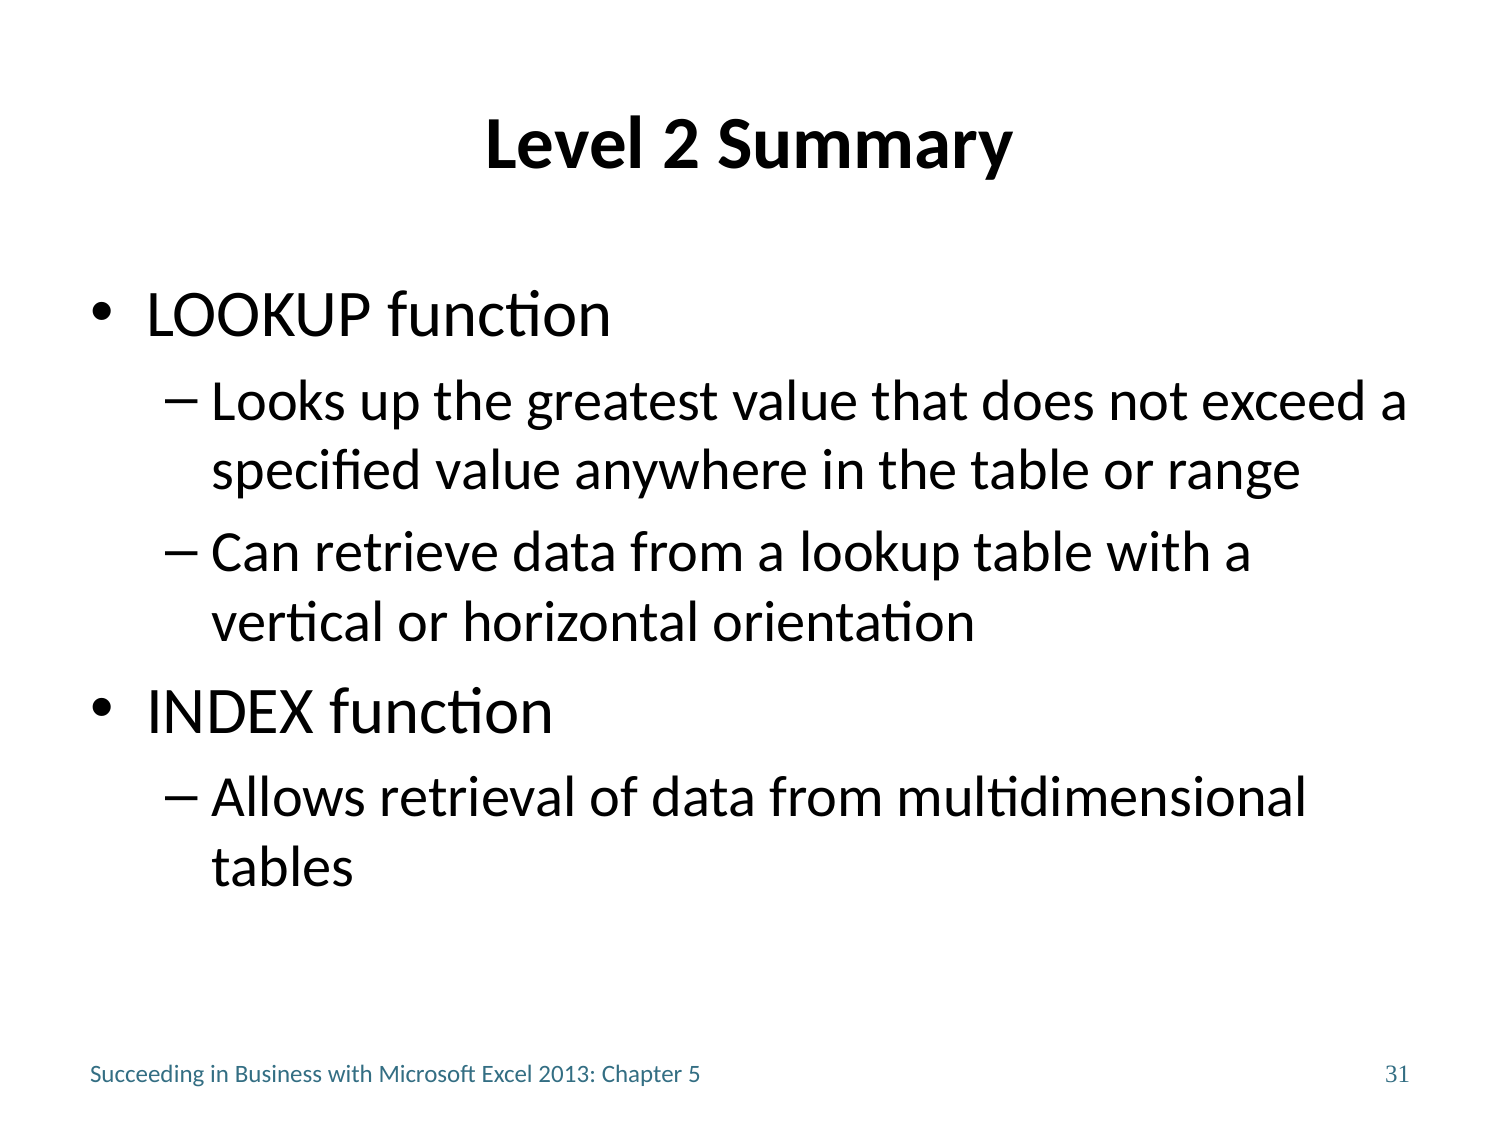

# Level 2 Summary
LOOKUP function
Looks up the greatest value that does not exceed a specified value anywhere in the table or range
Can retrieve data from a lookup table with a vertical or horizontal orientation
INDEX function
Allows retrieval of data from multidimensional tables
Succeeding in Business with Microsoft Excel 2013: Chapter 5
31